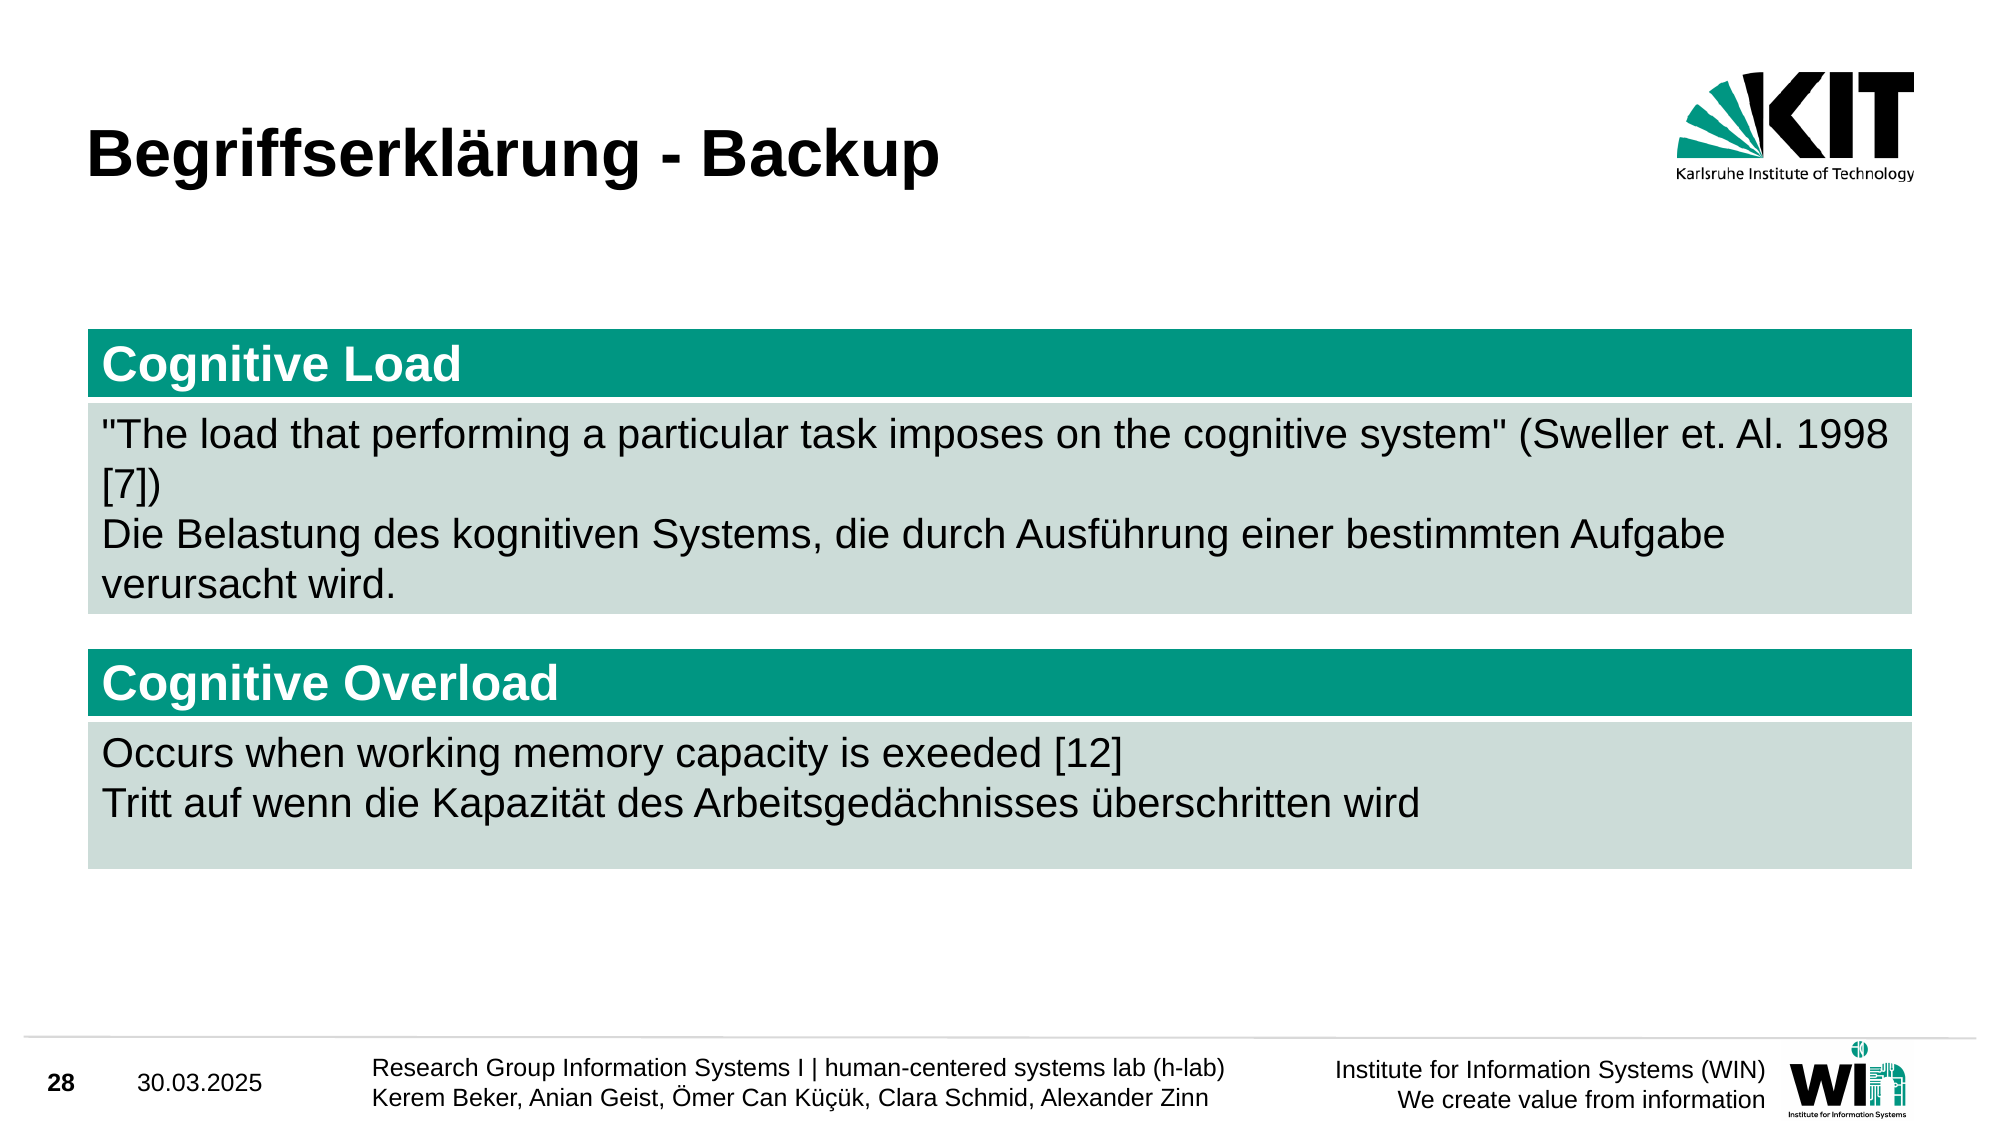

# Begriffserklärung - Backup
| Cognitive Load |
| --- |
| "The load that performing a particular task imposes on the cognitive system" (Sweller et. Al. 1998 [7]) Die Belastung des kognitiven Systems, die durch Ausführung einer bestimmten Aufgabe verursacht wird. |
| Cognitive Overload |
| --- |
| Occurs when working memory capacity is exeeded [12] Tritt auf wenn die Kapazität des Arbeitsgedächnisses überschritten wird |
28
30.03.2025